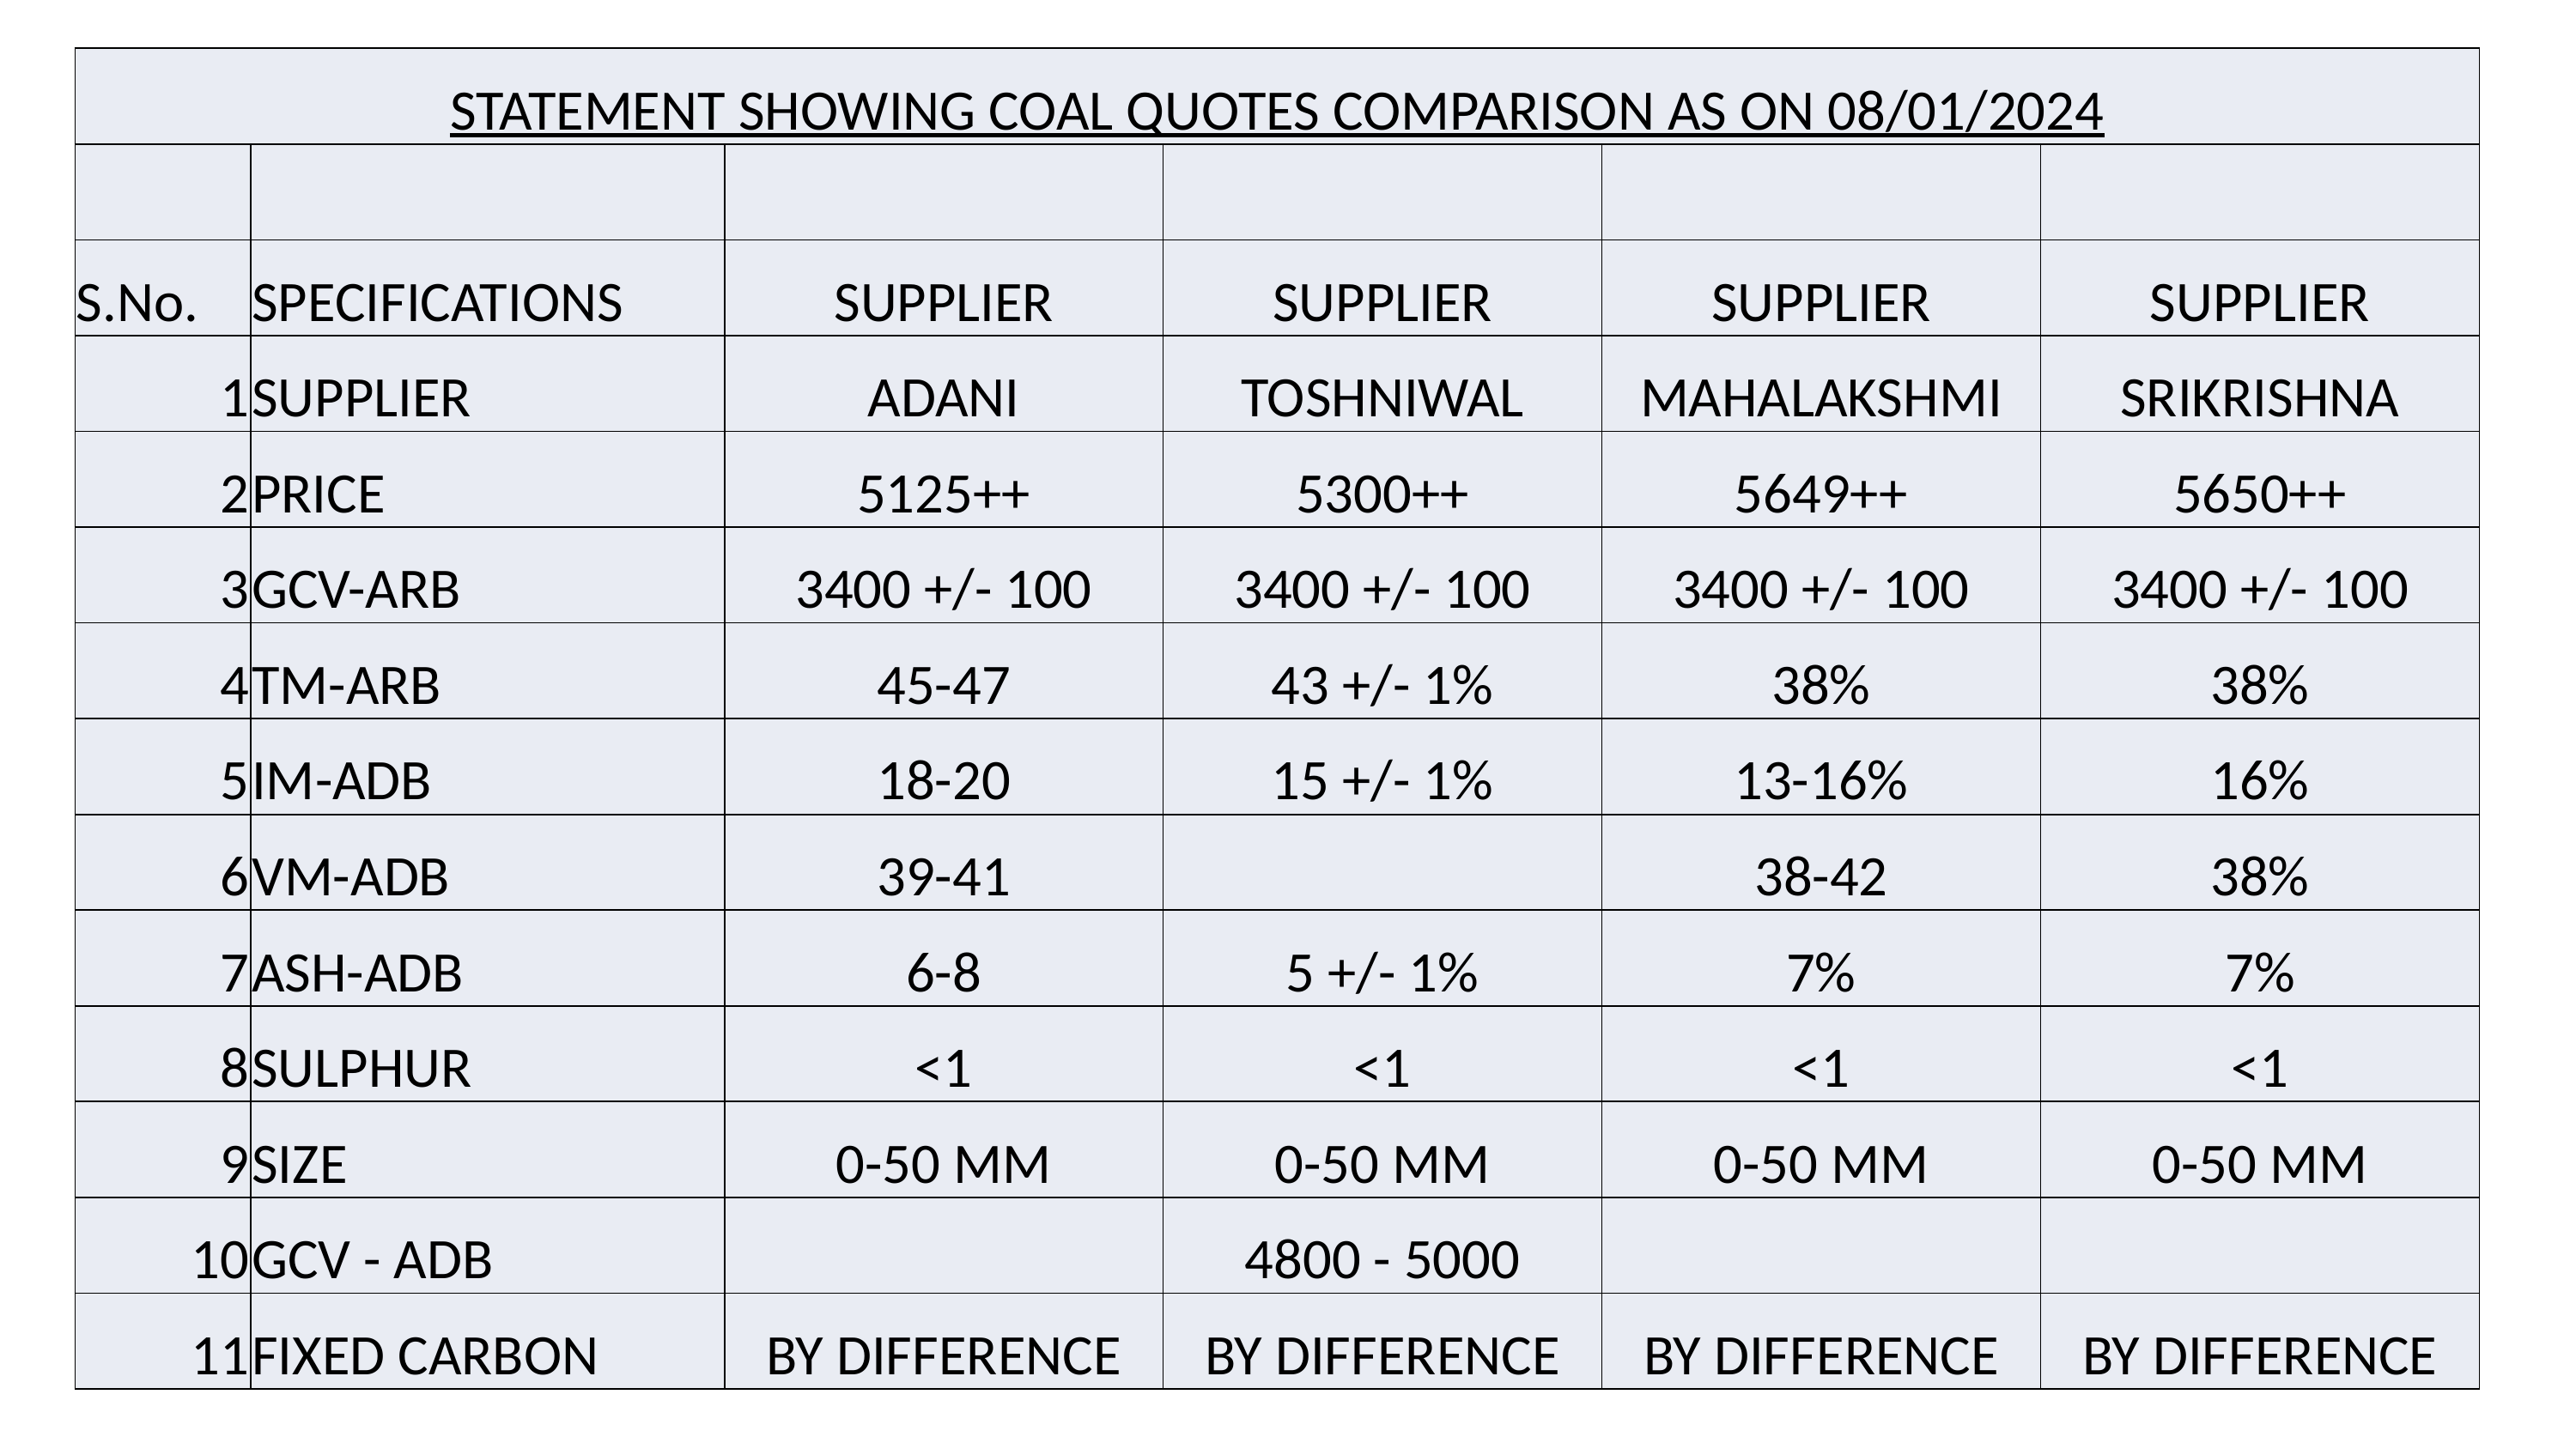

| STATEMENT SHOWING COAL QUOTES COMPARISON AS ON 08/01/2024 |  |  |  |  |  |
| --- | --- | --- | --- | --- | --- |
|  |  |  |  |  |  |
| S.No. | SPECIFICATIONS | SUPPLIER | SUPPLIER | SUPPLIER | SUPPLIER |
| 1 | SUPPLIER | ADANI | TOSHNIWAL | MAHALAKSHMI | SRIKRISHNA |
| 2 | PRICE | 5125++ | 5300++ | 5649++ | 5650++ |
| 3 | GCV-ARB | 3400 +/- 100 | 3400 +/- 100 | 3400 +/- 100 | 3400 +/- 100 |
| 4 | TM-ARB | 45-47 | 43 +/- 1% | 38% | 38% |
| 5 | IM-ADB | 18-20 | 15 +/- 1% | 13-16% | 16% |
| 6 | VM-ADB | 39-41 |  | 38-42 | 38% |
| 7 | ASH-ADB | 6-8 | 5 +/- 1% | 7% | 7% |
| 8 | SULPHUR | <1 | <1 | <1 | <1 |
| 9 | SIZE | 0-50 MM | 0-50 MM | 0-50 MM | 0-50 MM |
| 10 | GCV - ADB |  | 4800 - 5000 |  |  |
| 11 | FIXED CARBON | BY DIFFERENCE | BY DIFFERENCE | BY DIFFERENCE | BY DIFFERENCE |